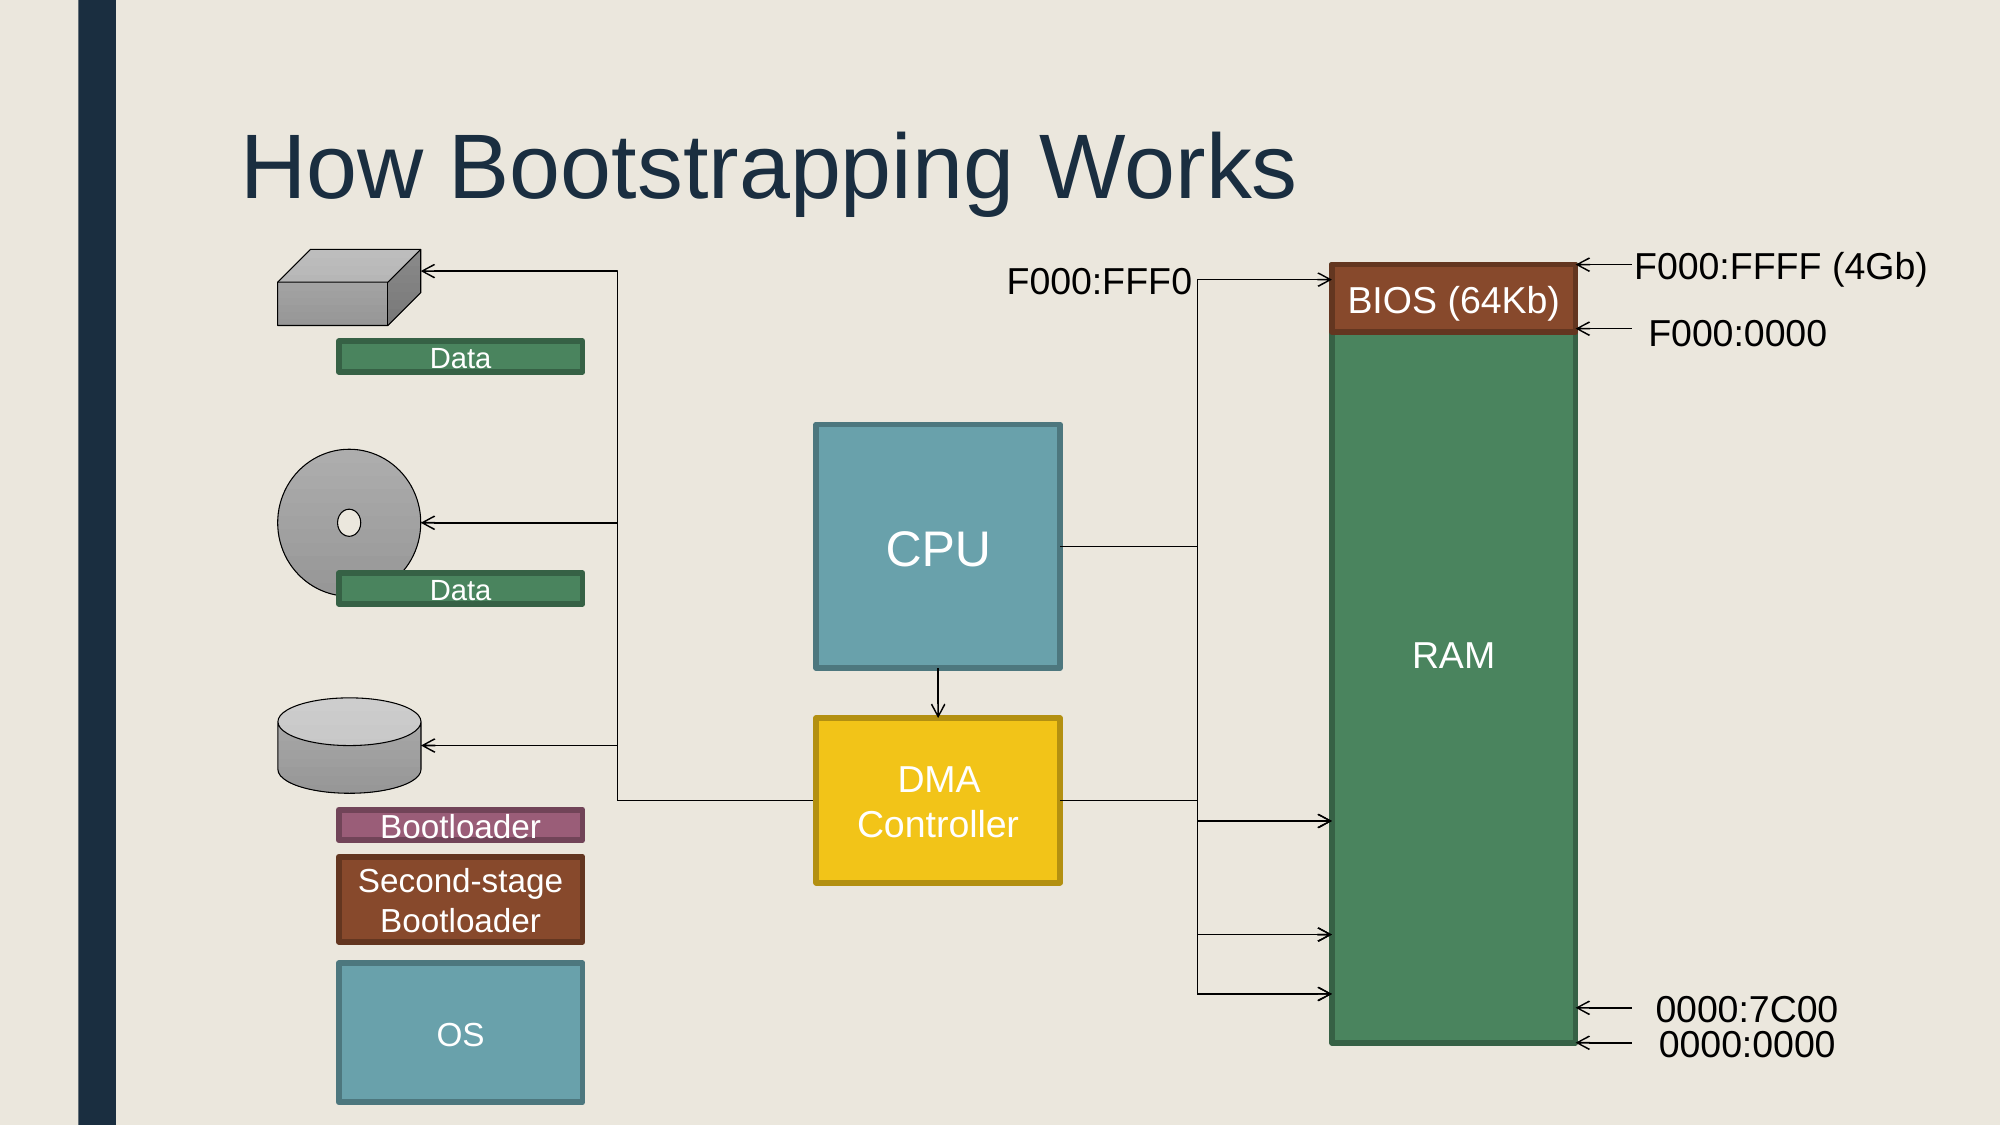

# How Bootstrapping Works
F000:FFFF (4Gb)

F000:FFF0
BIOS (64Kb)
RAM
F000:0000
Data
CPU

Data

DMA Controller
Bootloader
Second-stage Bootloader
OS
0000:7C00
0000:0000